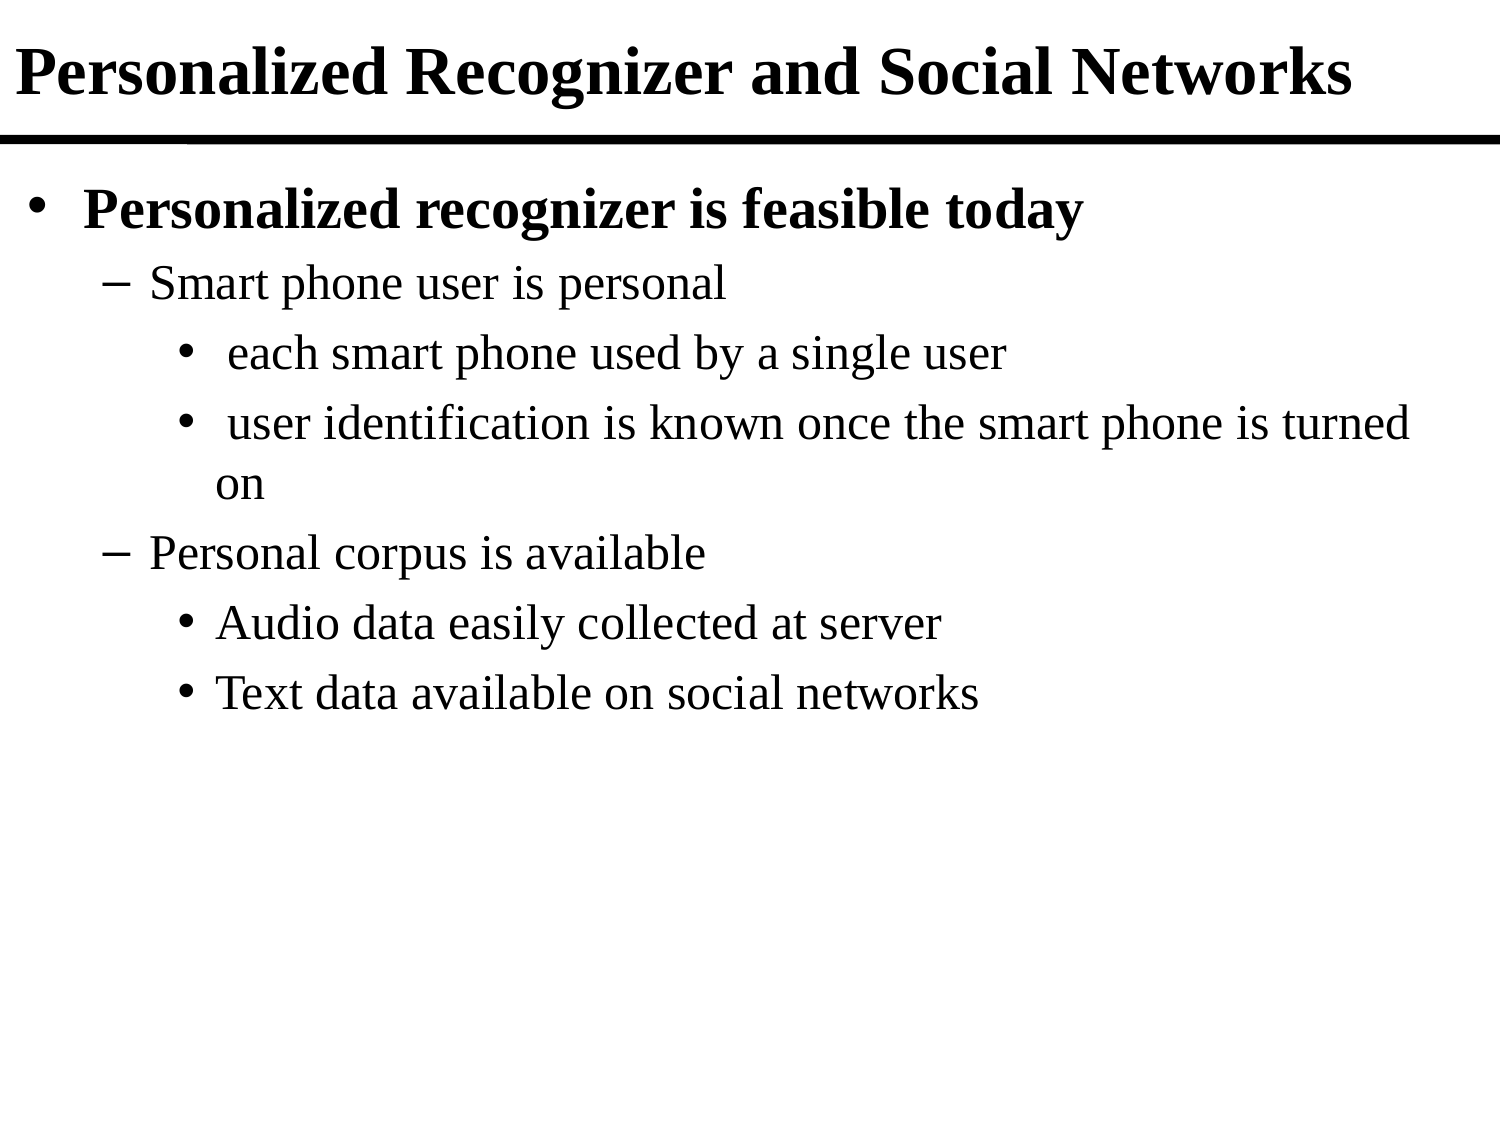

# Personalized Recognizer and Social Networks

Personalized recognizer is feasible today
Smart phone user is personal
 each smart phone used by a single user
 user identification is known once the smart phone is turned on
Personal corpus is available
Audio data easily collected at server
Text data available on social networks